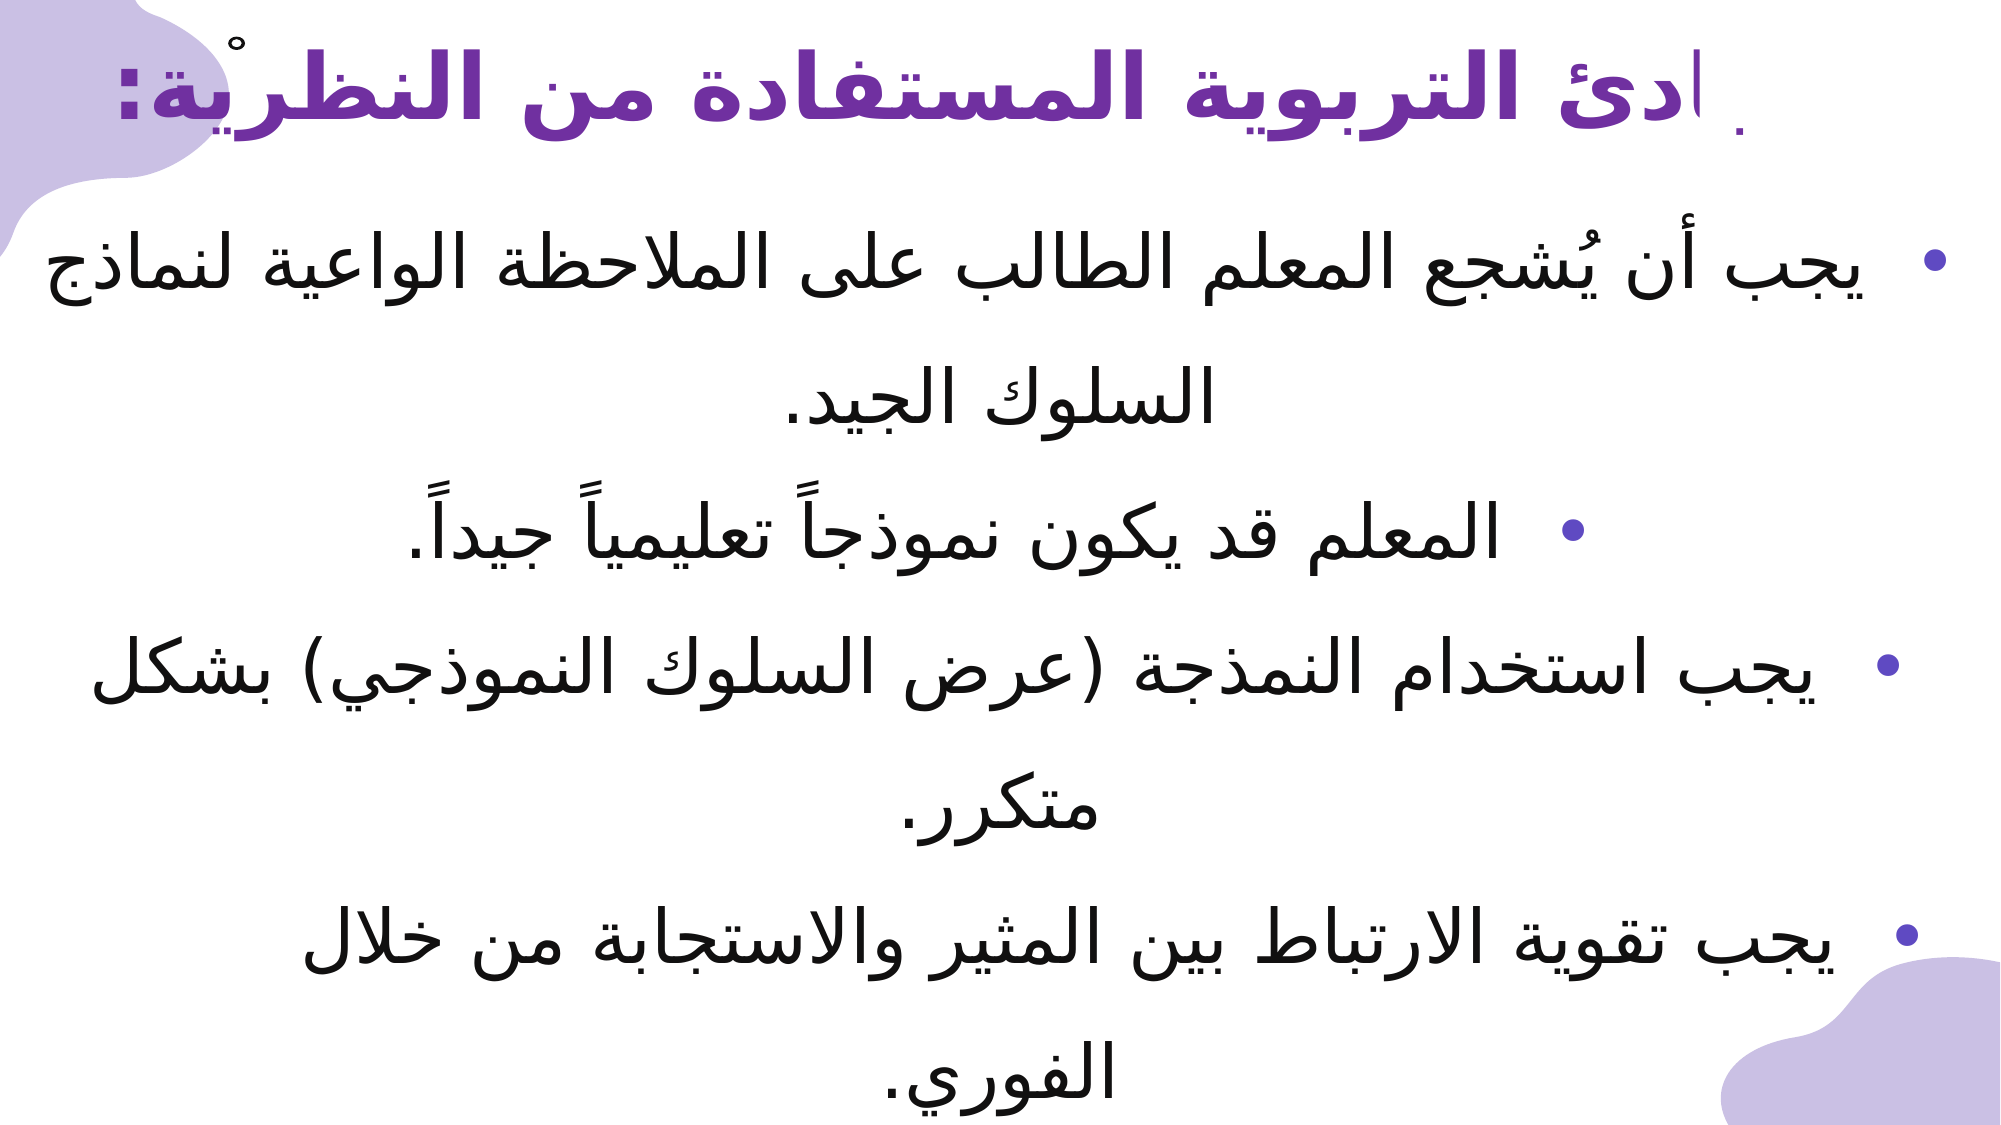

المبادئ التربوية المستفادة من النظرية:

Thanks
•  يجب أن يُشجع المعلم الطالب على الملاحظة الواعية لنماذج السلوك الجيد.
•  المعلم قد يكون نموذجاً تعليمياً جيداً.
•  يجب استخدام النمذجة (عرض السلوك النموذجي) بشكل متكرر.
•  يجب تقوية الارتباط بين المثير والاستجابة من خلال التعزيز الفوري.
•  تكون الاختبارات مهمه ، فهى تمد كل من المتعلم والمدرس بالتغذية المرتده  المتعلقة بعمليه التعلم .
•  يجب أن يكون موقف التعلم ممثلا للواقع بقدر الإمكان

مبدأ الأثر
•  يشير إلى أن التعلم يحدث من خلال الربط بين السلوك والنتيجة (مكافأة أو عقوبة).
•  يجب أن يُشجَّع الطالب على أداء السلوك المرغوب بمكافأته فوراً.
•  من المهم أن يشعر المتعلم أن السلوك له فائدة مباشرة.
•  الدافعيه عن ثورنديك قليله الاهميه ويقتصر دوراها فى تحديد ما يمكن أن يسبب حاله الرضا لدى المتعلم
•  التعلم يحدث من خلال ارتباط مثير معين باستجابة.
•  يجب استخدام التعزيز بشكل منتظم لضمان استمرار السلوك المرغوب.